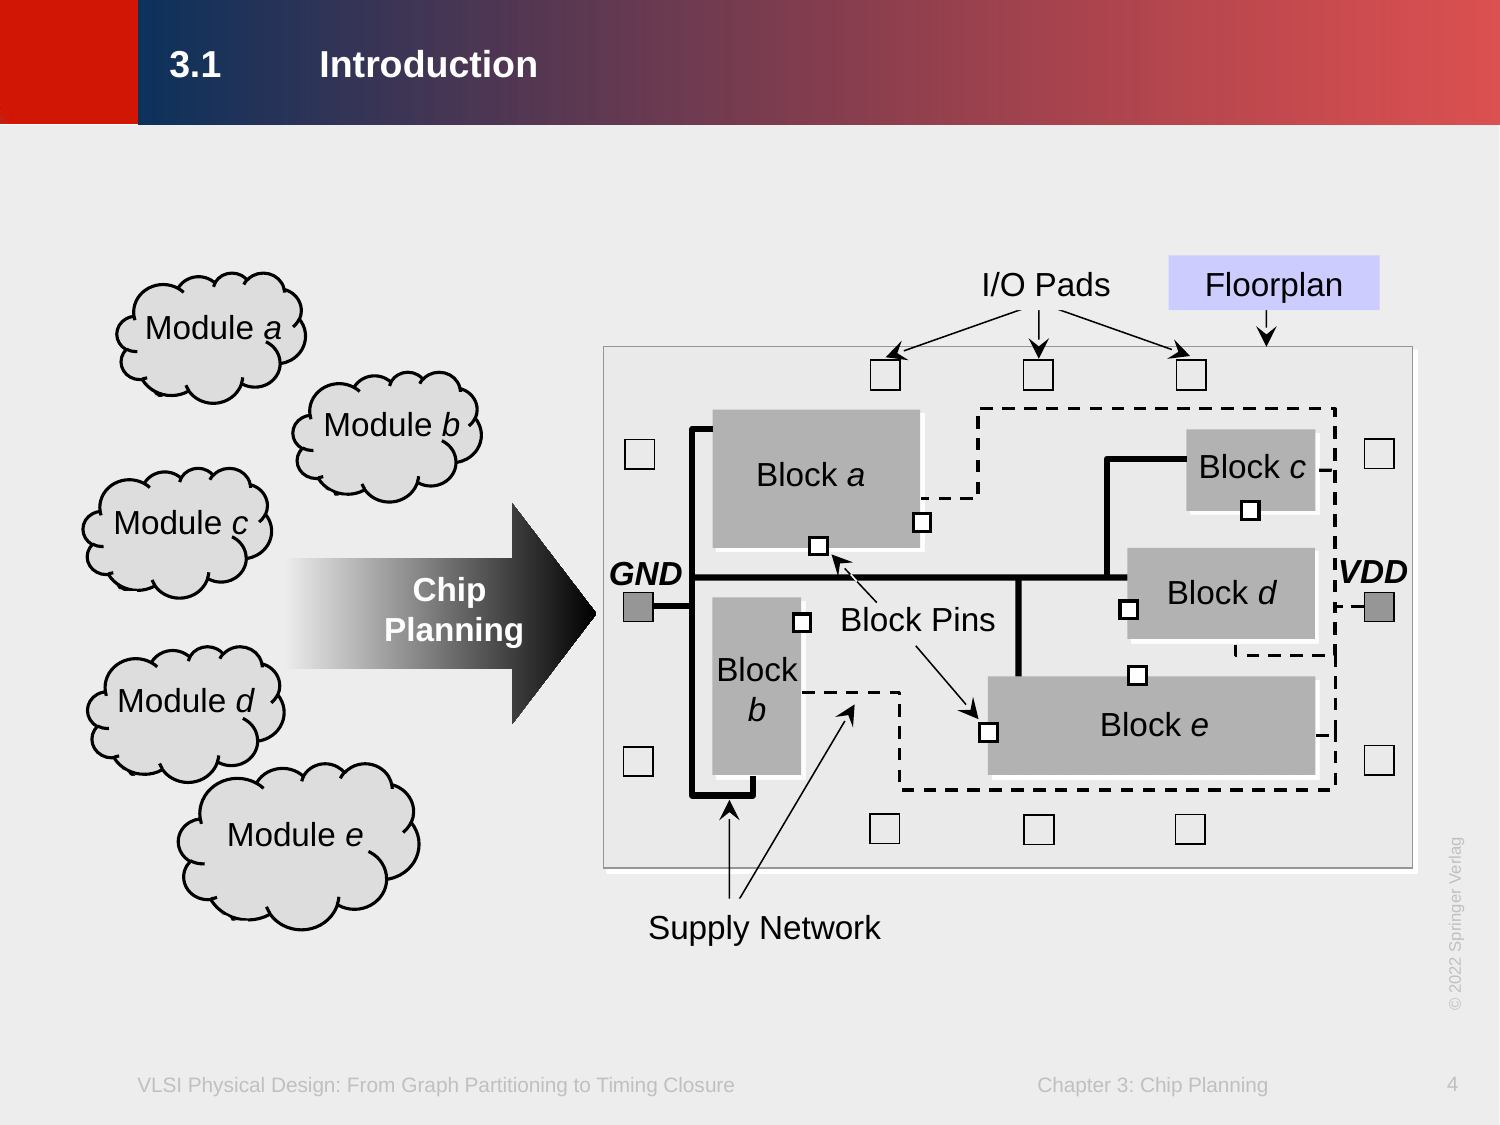

# 3.1	Introduction

I/O Pads
Floorplan

Module a

Module b

Block c

Block a

Module c

VDD
GND

Chip
Planning
Block d

Block Pins

Block
b

Module d

Block e

Module e

Supply Network
© 2022 Springer Verlag
4